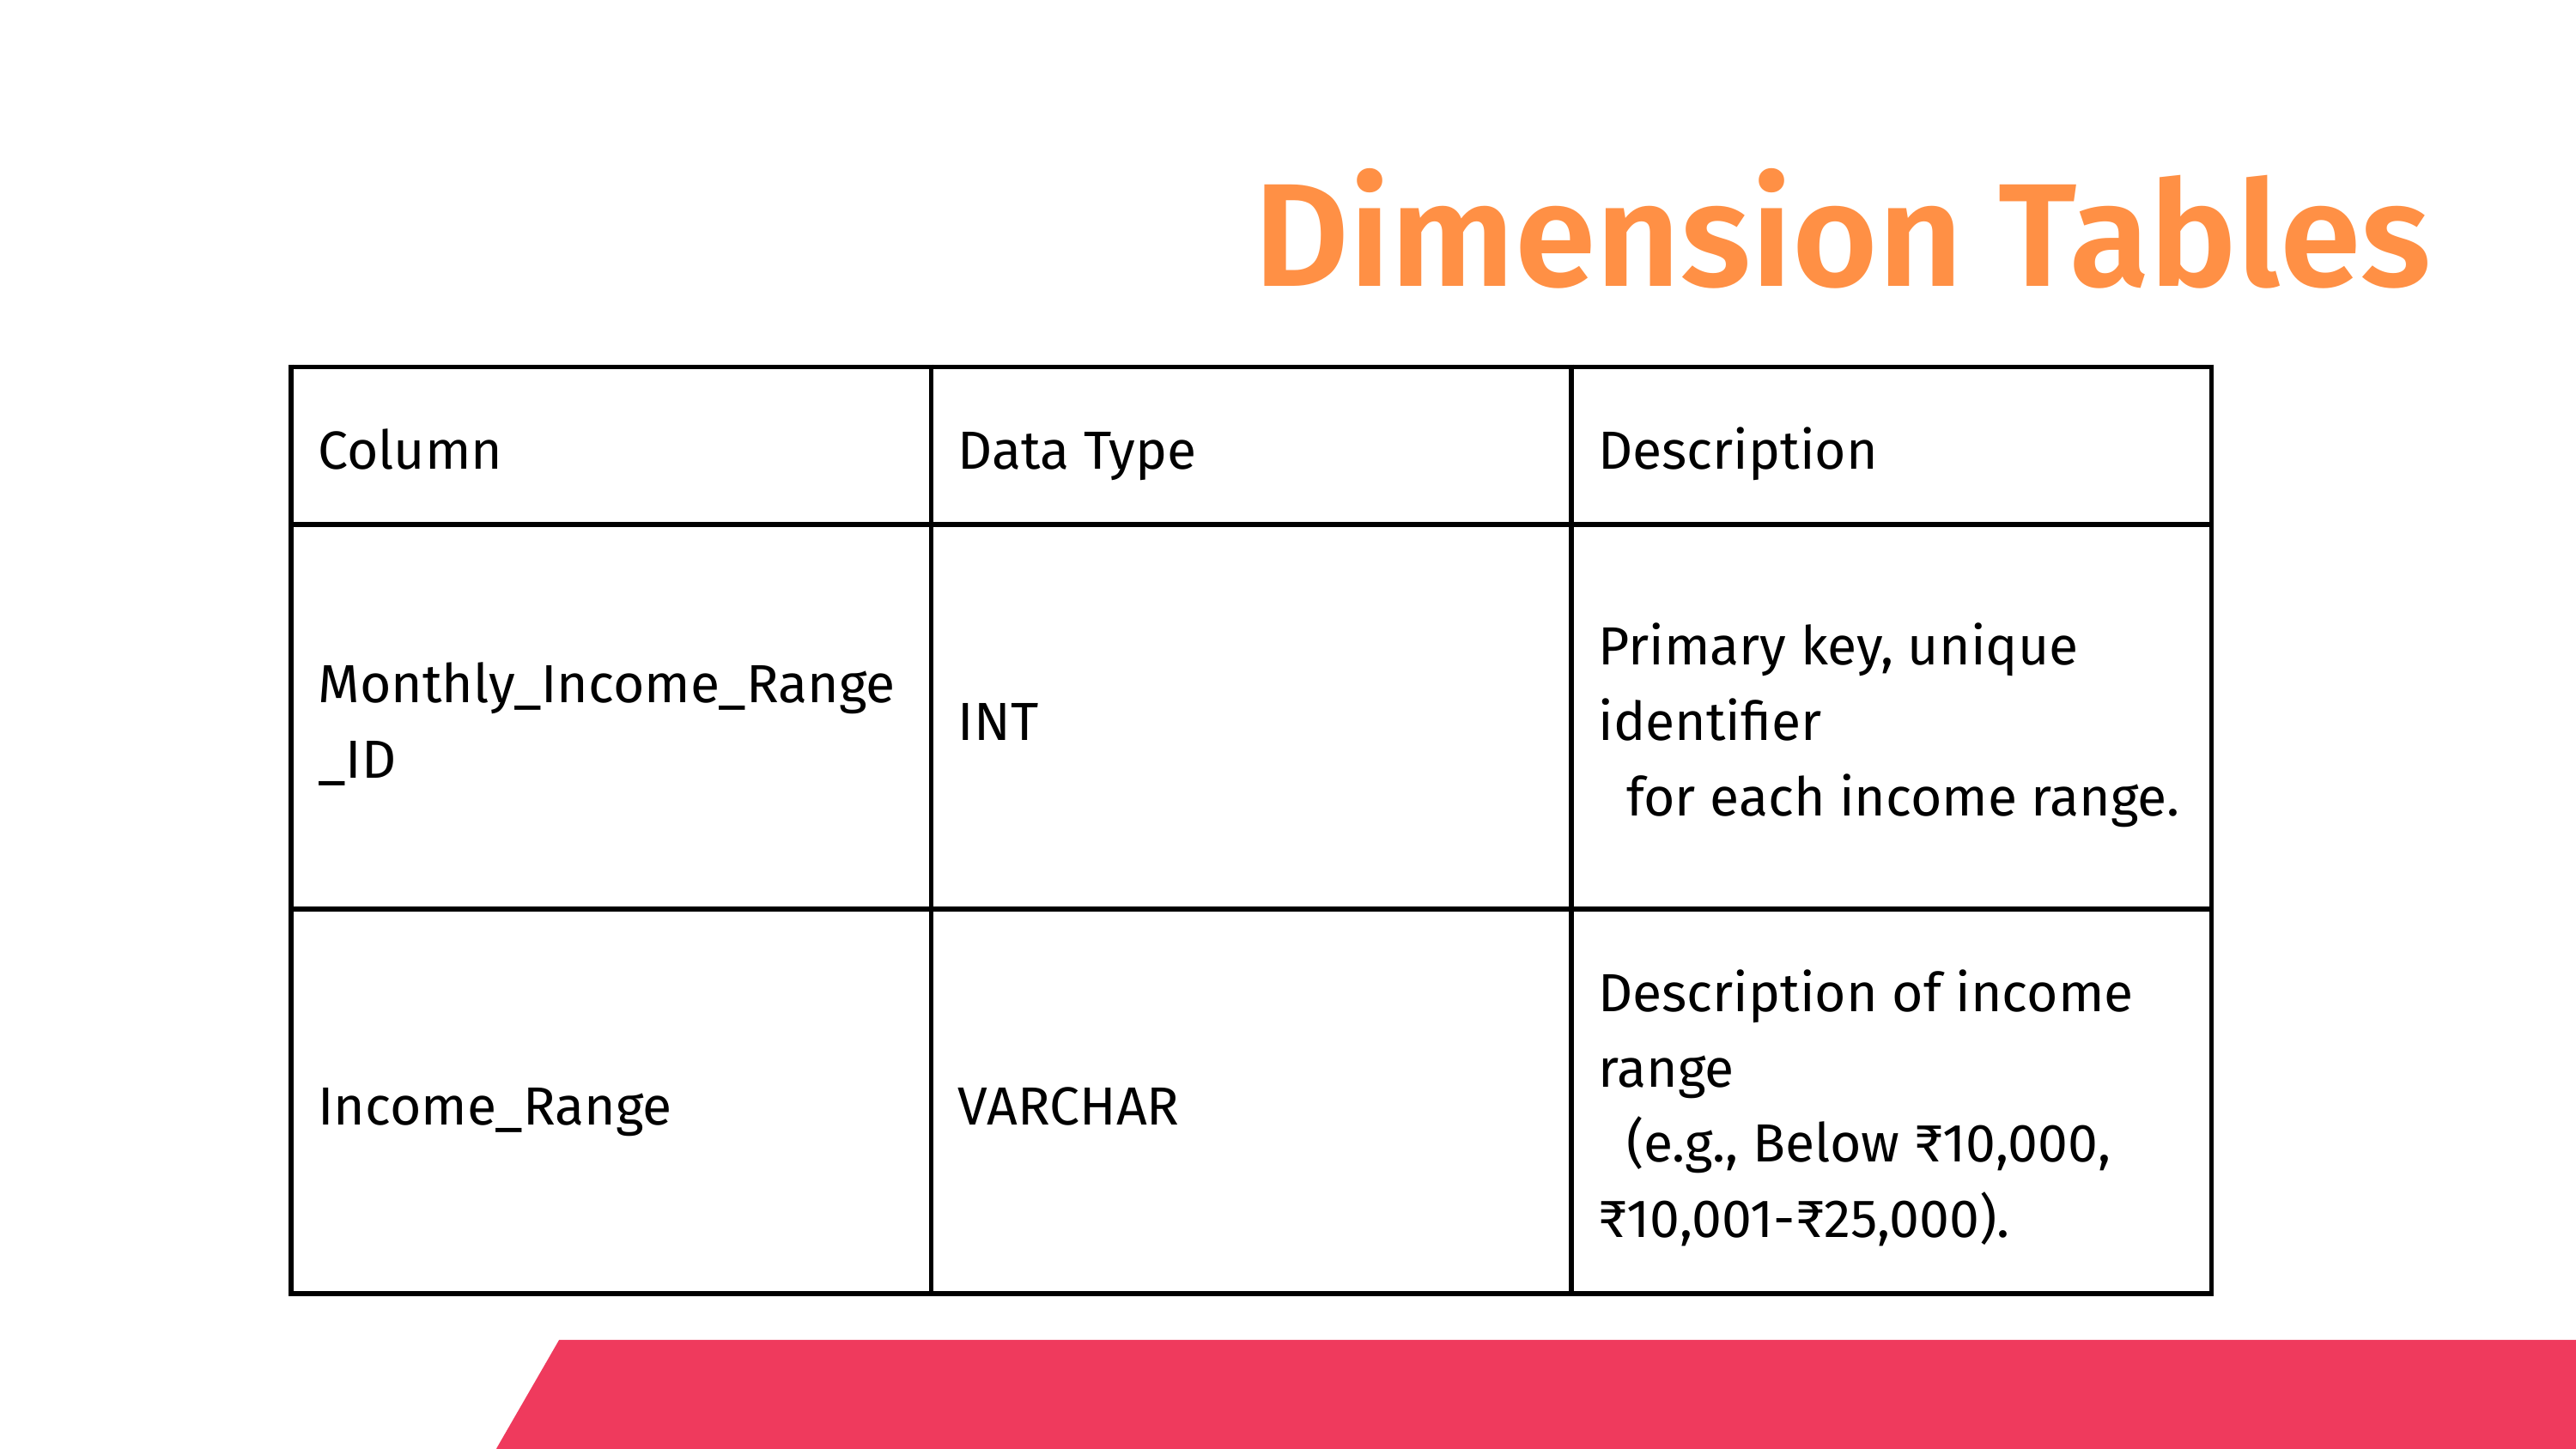

Dimension Tables
| Column | Data Type | Description |
| --- | --- | --- |
| Monthly\_Income\_Range\_ID | INT | Primary key, unique identifier for each income range. |
| Income\_Range | VARCHAR | Description of income range (e.g., Below ₹10,000, ₹10,001-₹25,000). |